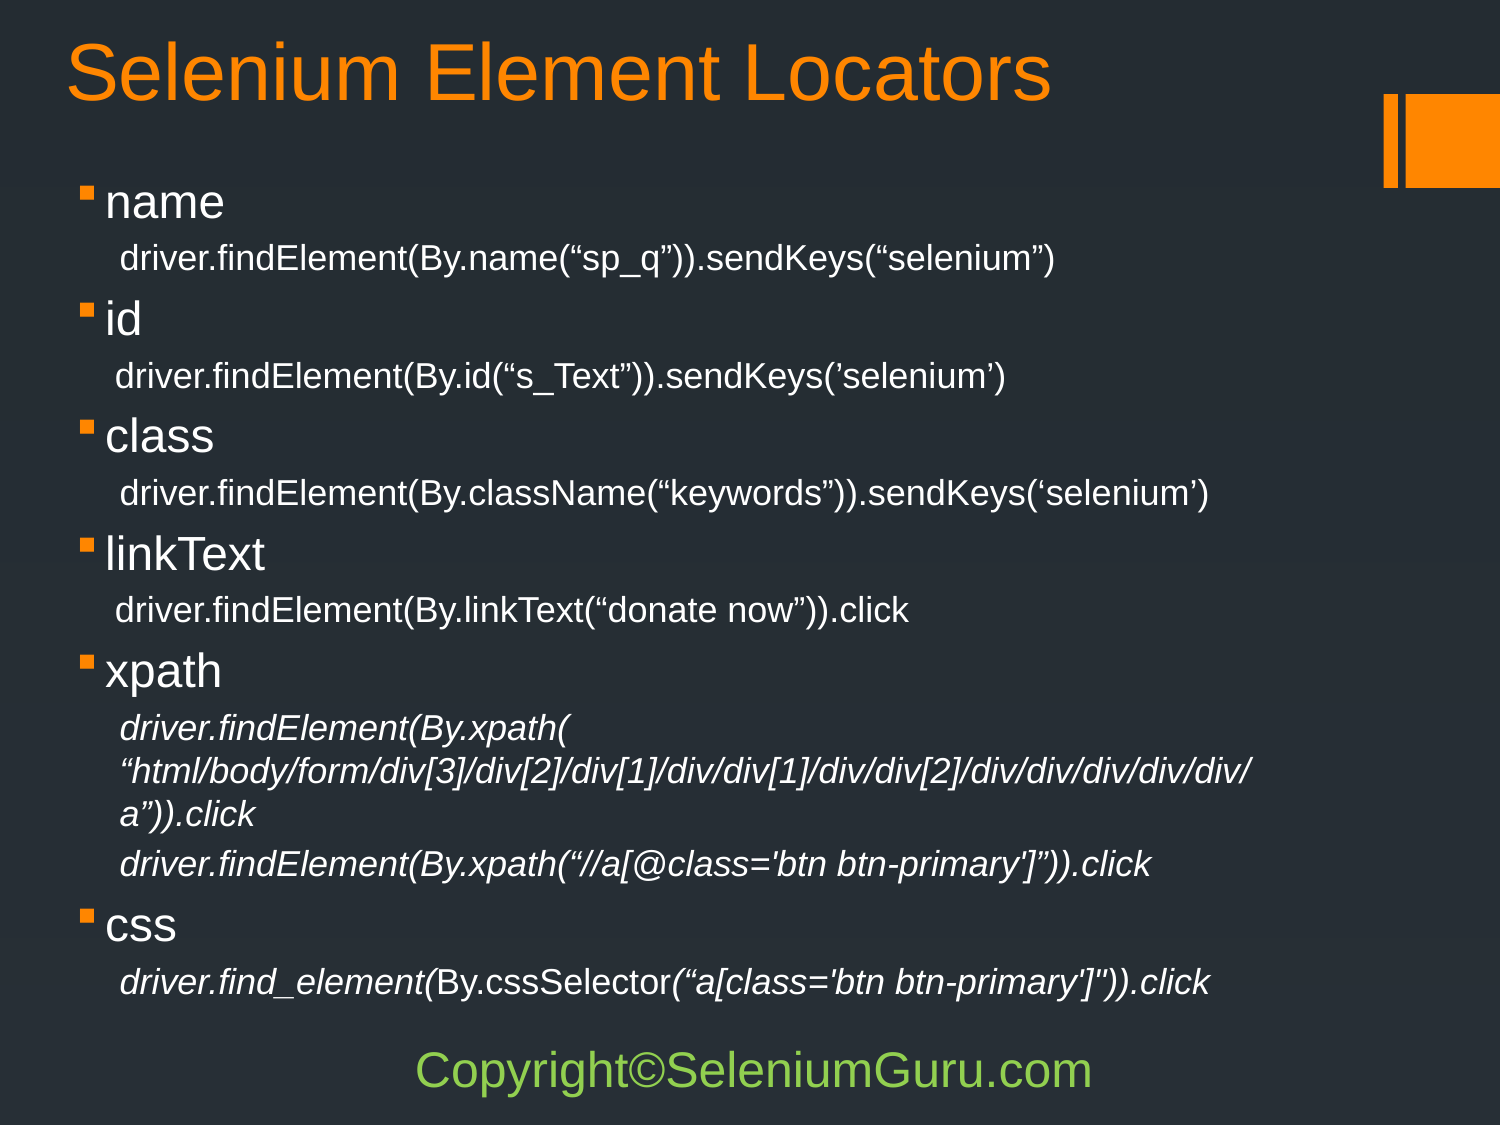

# Selenium Element Locators
name
driver.findElement(By.name(“sp_q”)).sendKeys(“selenium”)
id
 driver.findElement(By.id(“s_Text”)).sendKeys(’selenium’)
class
driver.findElement(By.className(“keywords”)).sendKeys(‘selenium’)
linkText
 driver.findElement(By.linkText(“donate now”)).click
xpath
driver.findElement(By.xpath( “html/body/form/div[3]/div[2]/div[1]/div/div[1]/div/div[2]/div/div/div/div/div/a”)).click
driver.findElement(By.xpath(“//a[@class='btn btn-primary']”)).click
css
driver.find_element(By.cssSelector(“a[class='btn btn-primary']")).click
Copyright©SeleniumGuru.com